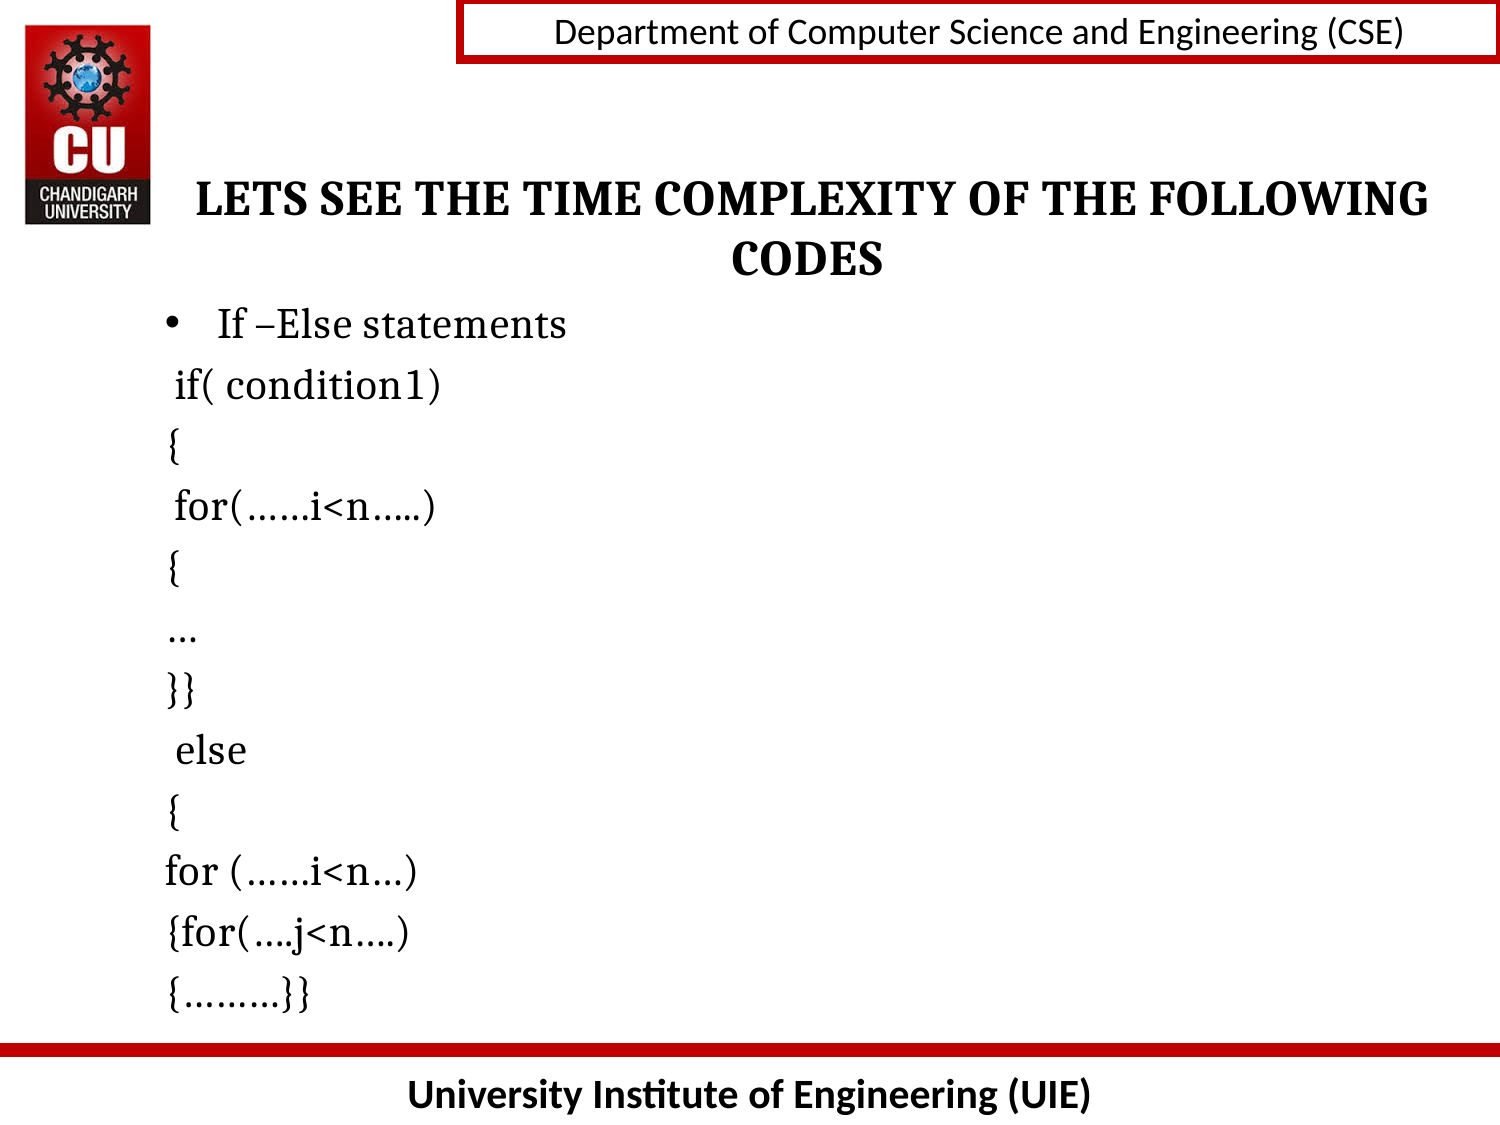

# LETS SEE THE TIME COMPLEXITY OF THE FOLLOWING CODES
If –Else statements
 if( condition1)
{
 for(……i<n…..)
{
…
}}
 else
{
for (……i<n…)
{for(….j<n….)
{………}}